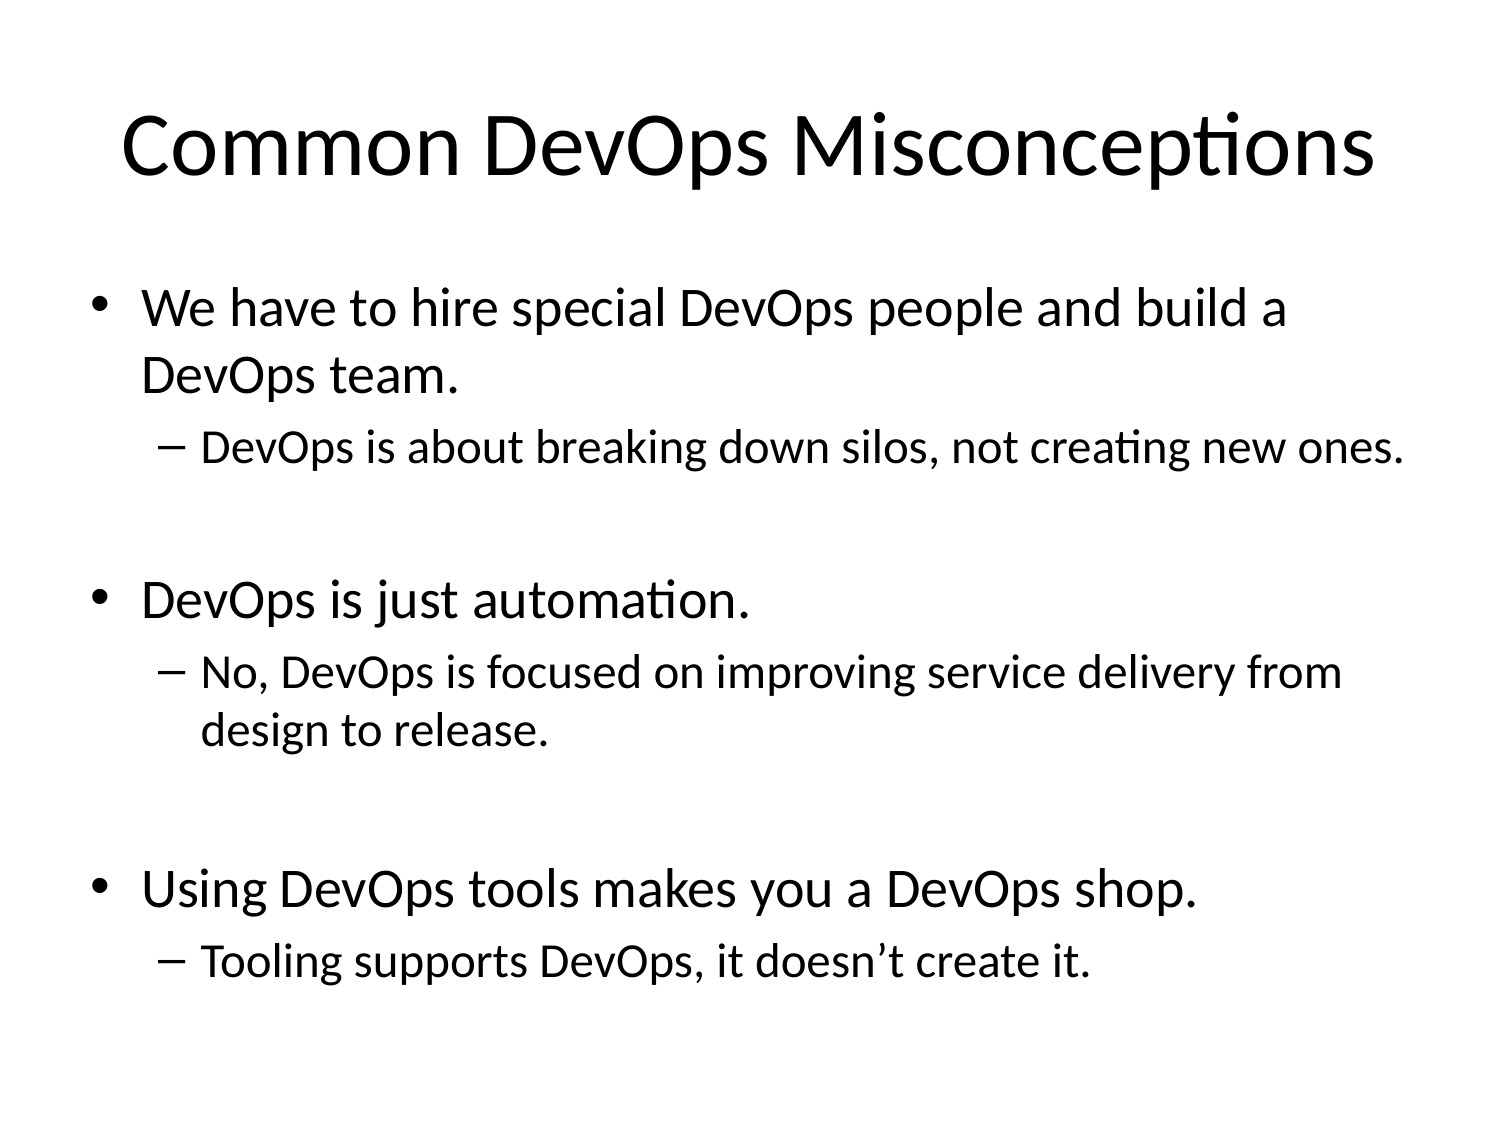

# Common DevOps Misconceptions
We have to hire special DevOps people and build a DevOps team.
DevOps is about breaking down silos, not creating new ones.

DevOps is just automation.
No, DevOps is focused on improving service delivery from design to release.

Using DevOps tools makes you a DevOps shop.
Tooling supports DevOps, it doesn’t create it.